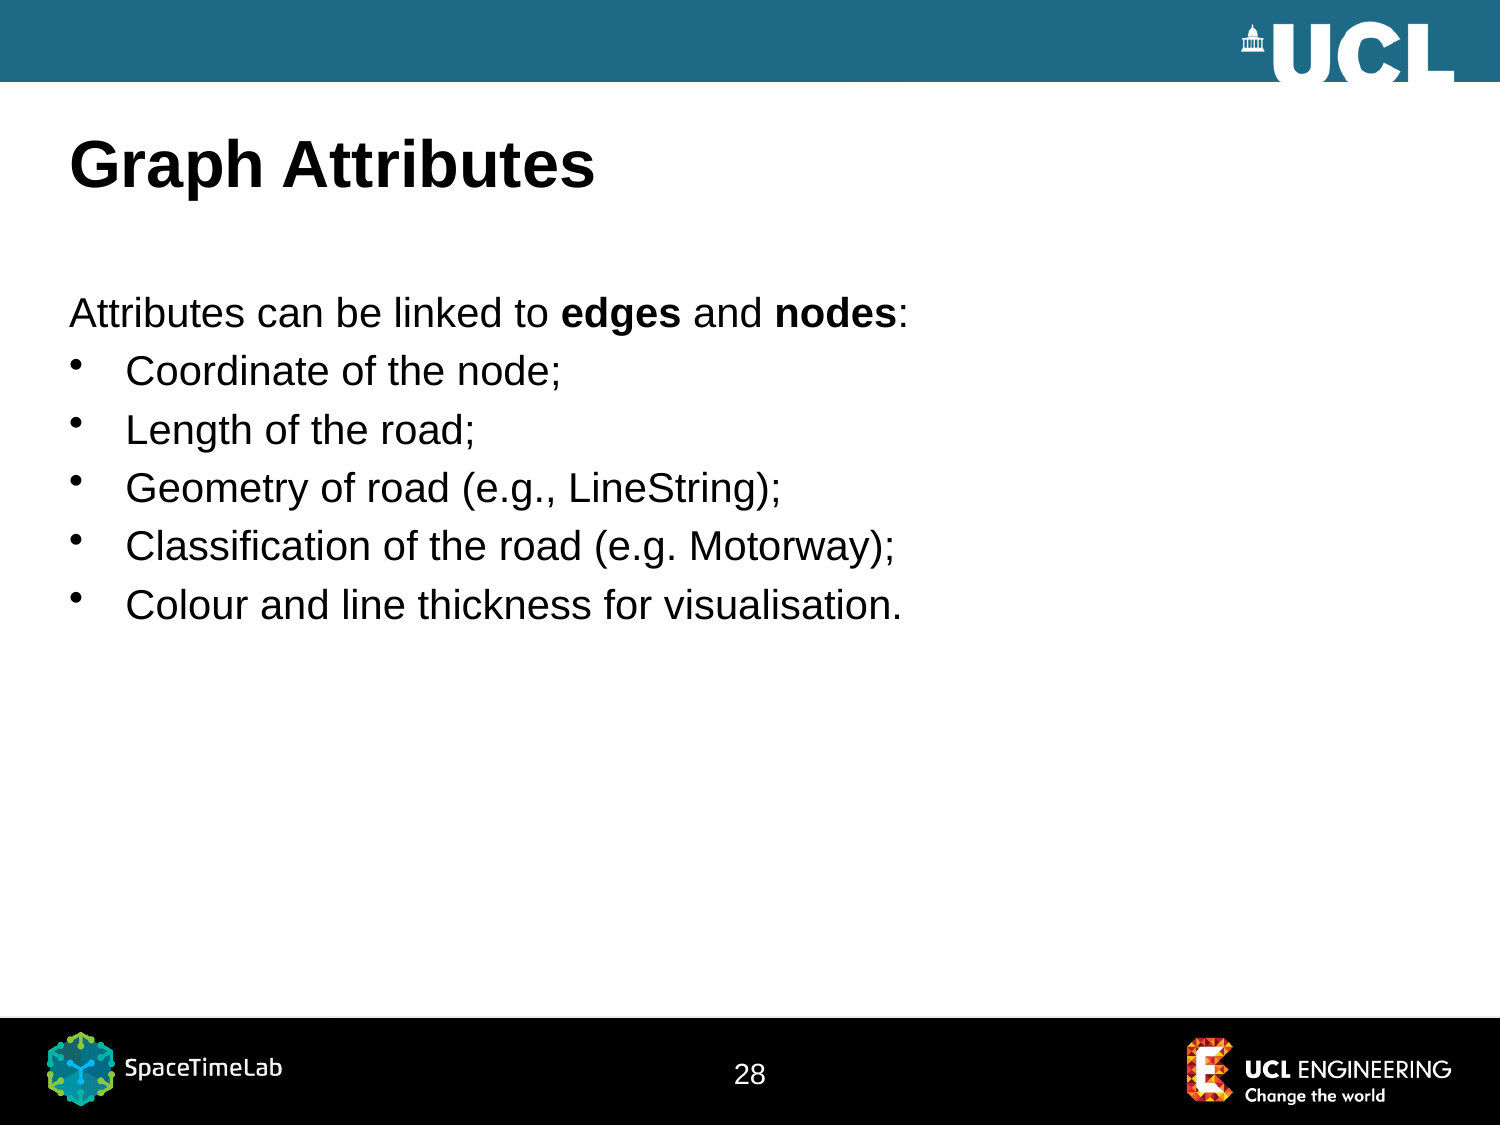

# Graph Attributes

Attributes can be linked to edges and nodes:
Coordinate of the node;
Length of the road;
Geometry of road (e.g., LineString);
Classification of the road (e.g. Motorway);
Colour and line thickness for visualisation.
29